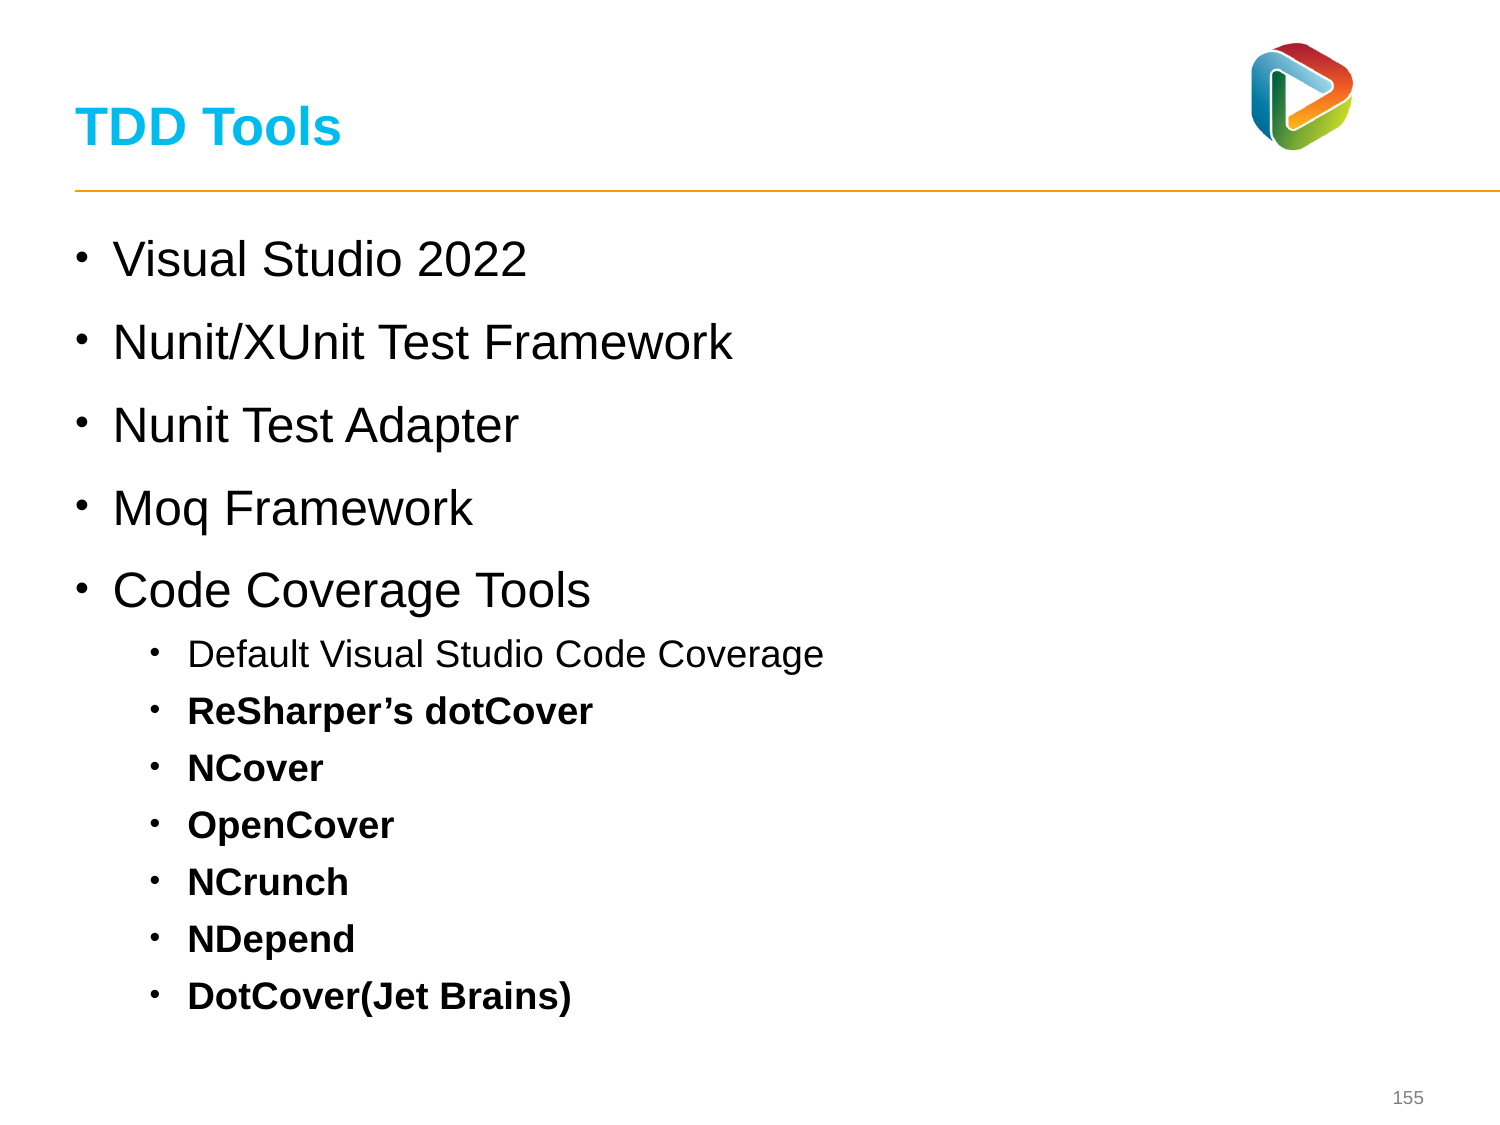

# TDD Tools
Visual Studio 2022
Nunit/XUnit Test Framework
Nunit Test Adapter
Moq Framework
Code Coverage Tools
Default Visual Studio Code Coverage
ReSharper’s dotCover
NCover
OpenCover
NCrunch
NDepend
DotCover(Jet Brains)